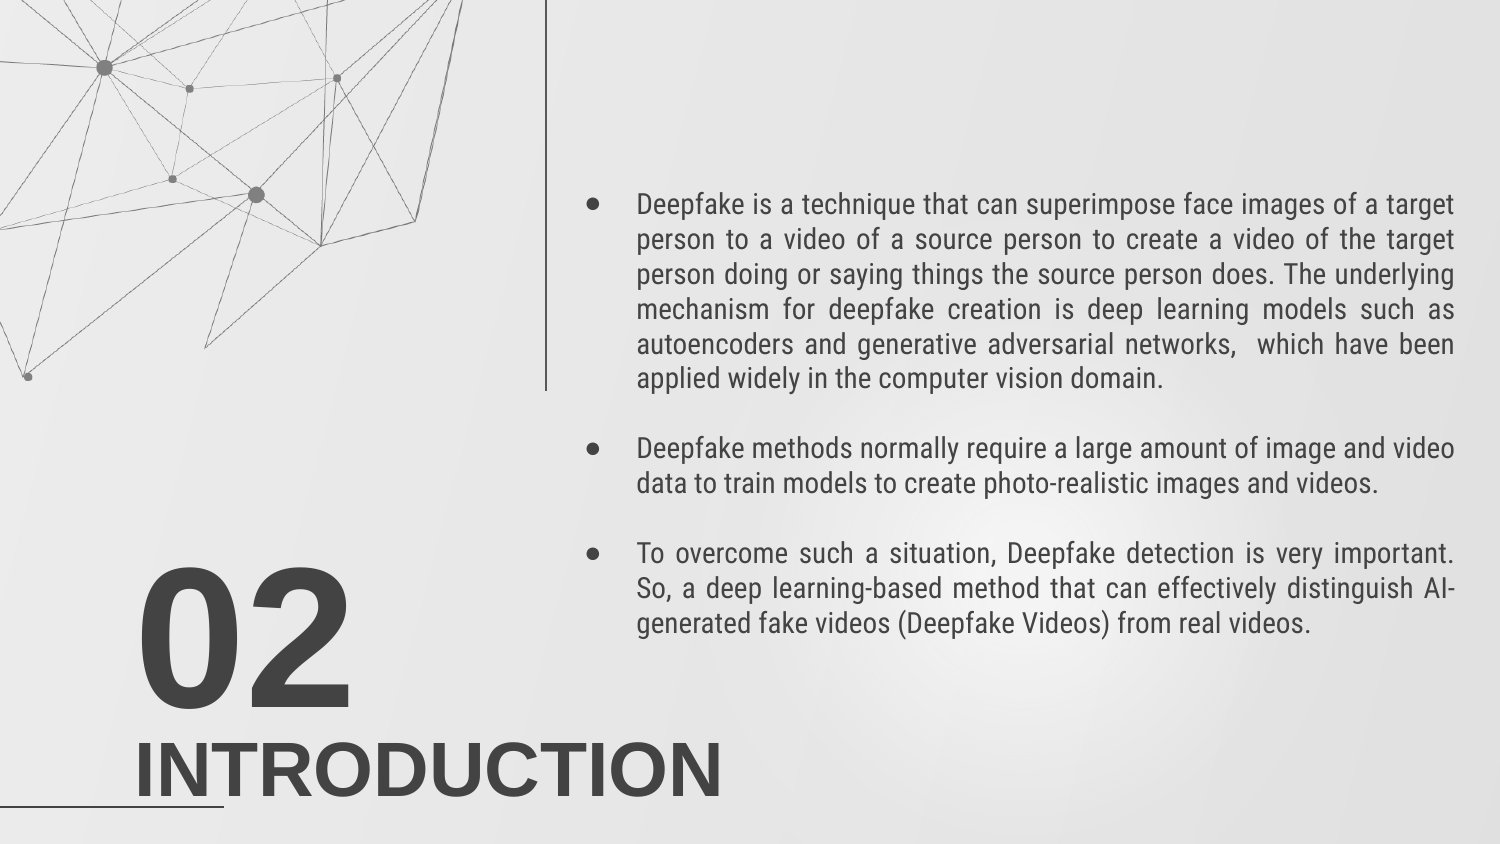

Deepfake is a technique that can superimpose face images of a target person to a video of a source person to create a video of the target person doing or saying things the source person does. The underlying mechanism for deepfake creation is deep learning models such as autoencoders and generative adversarial networks,  which have been applied widely in the computer vision domain.

Deepfake methods normally require a large amount of image and video data to train models to create photo-realistic images and videos.

To overcome such a situation, Deepfake detection is very important. So, a deep learning-based method that can effectively distinguish AI-generated fake videos (Deepfake Videos) from real videos.
02
INTRODUCTION